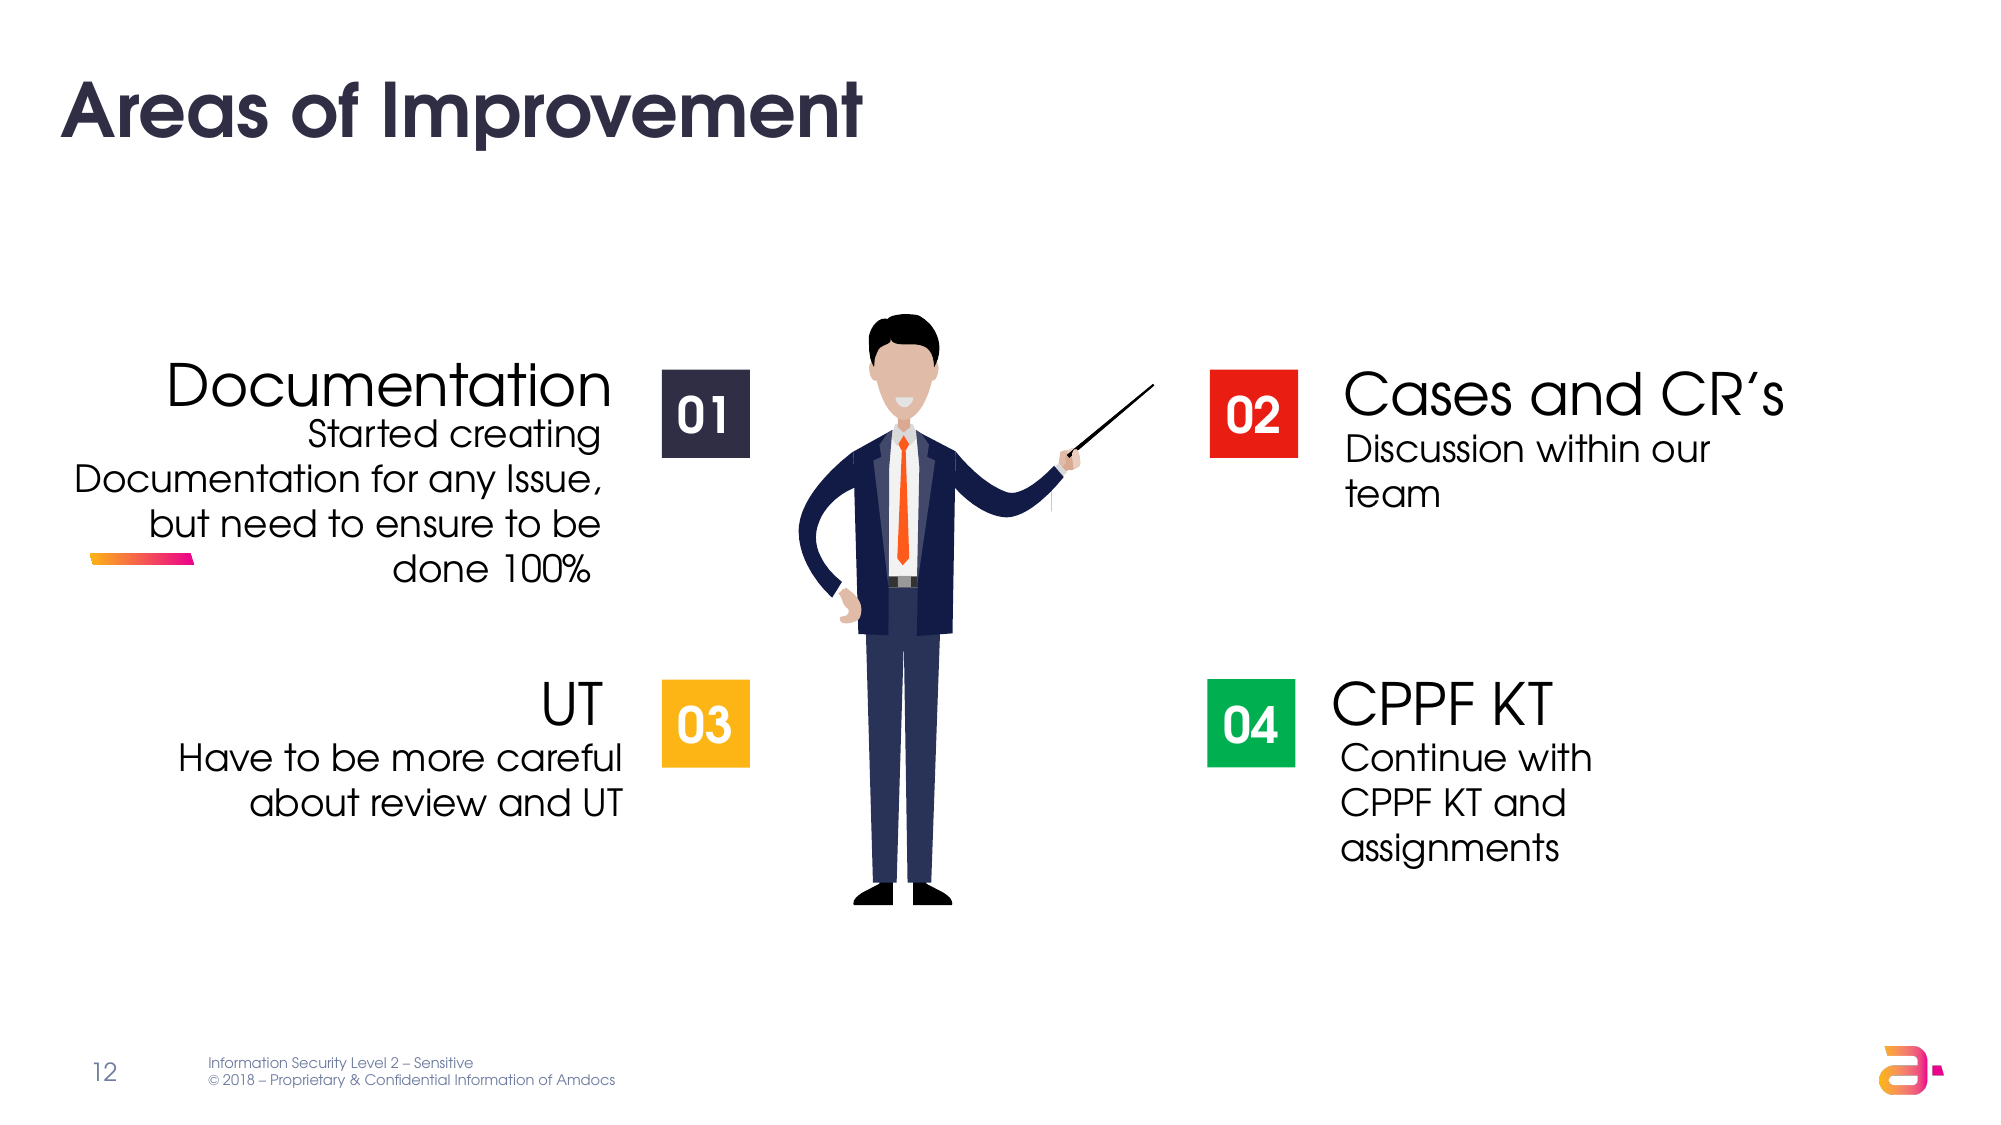

# Areas of Improvement

Documentation
Started creating Documentation for any Issue, but need to ensure to be done 100%

UT
Have to be more careful about review and UT
Cases and CR’s
Discussion within our team
CPPF KT
Continue with CPPF KT and assignments
01
02
04
03